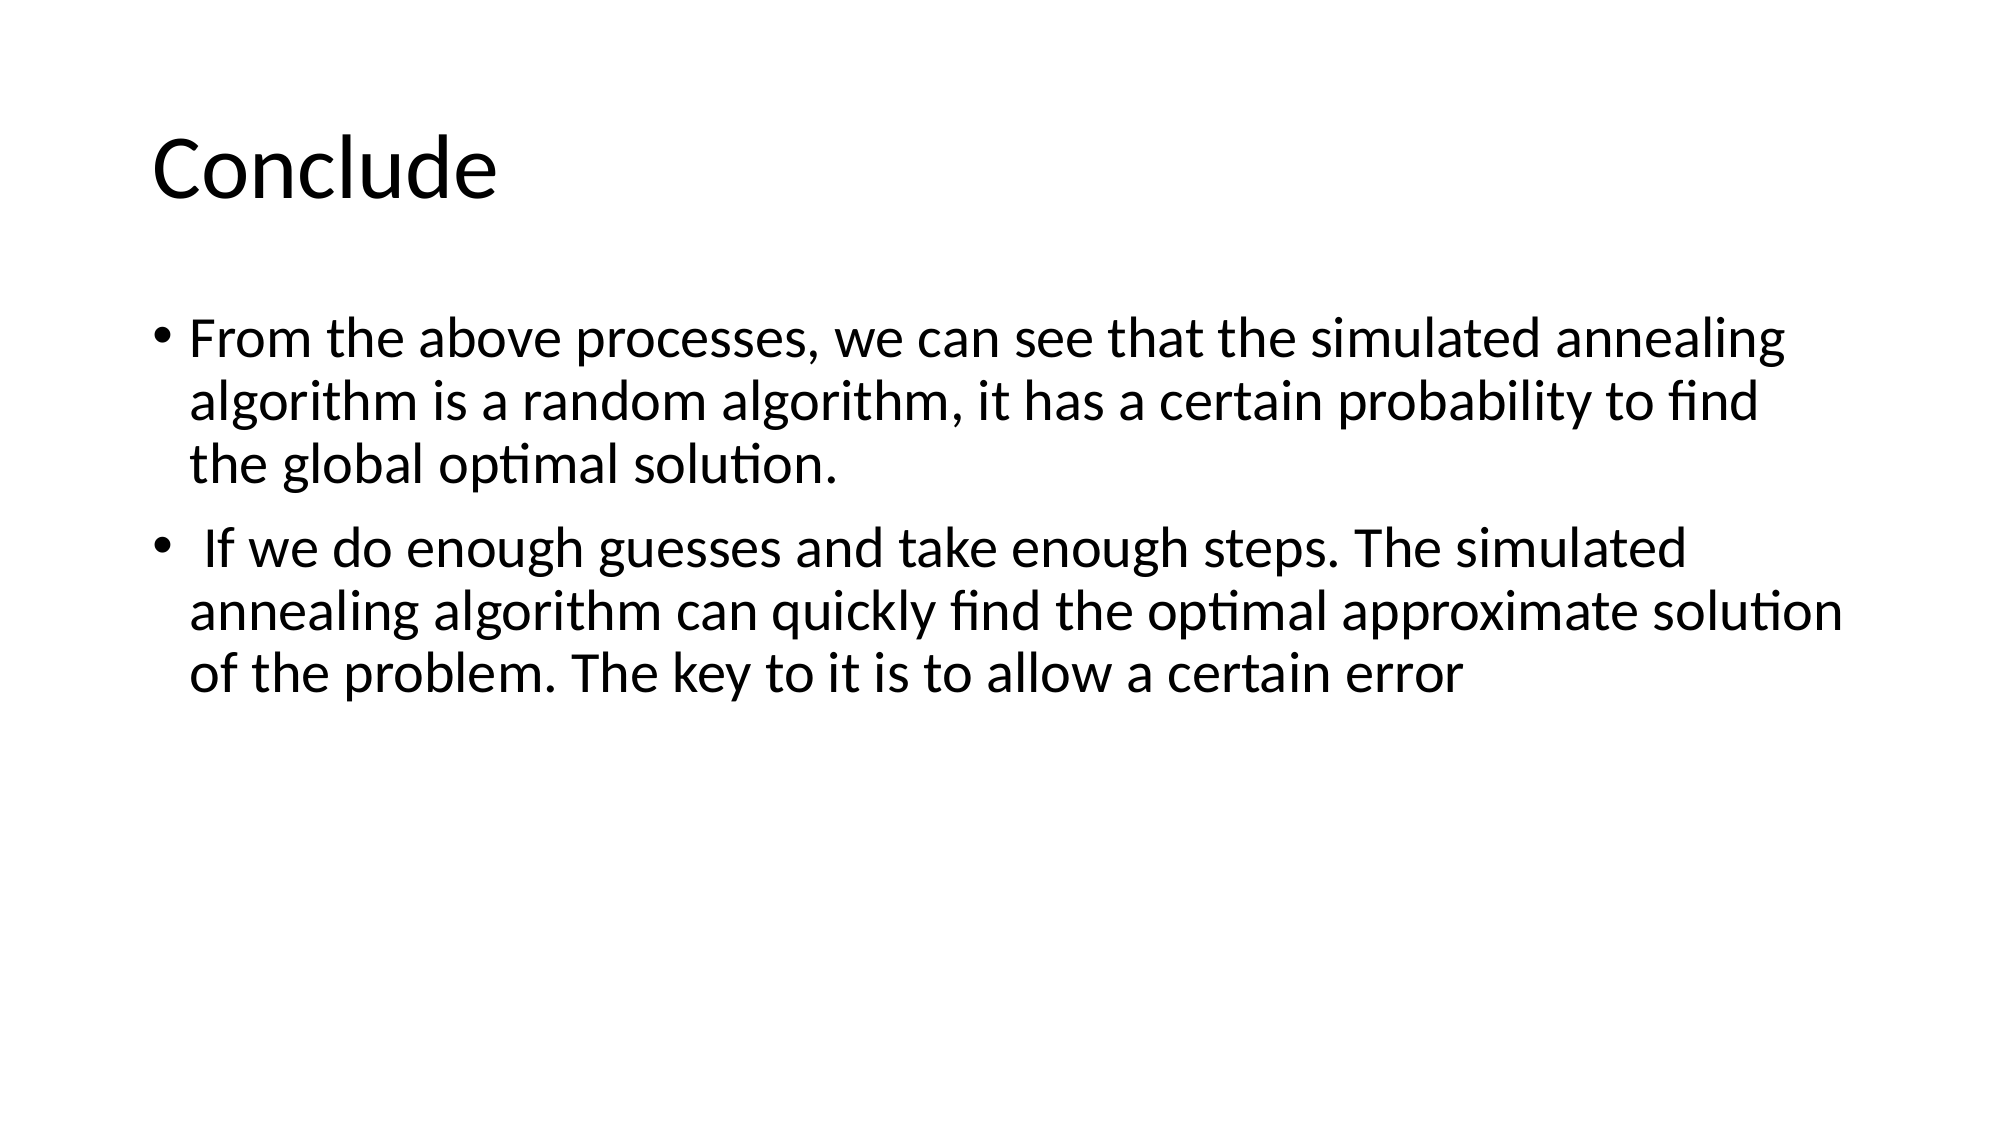

# Conclude
From the above processes, we can see that the simulated annealing algorithm is a random algorithm, it has a certain probability to find the global optimal solution.
 If we do enough guesses and take enough steps. The simulated annealing algorithm can quickly find the optimal approximate solution of the problem. The key to it is to allow a certain error